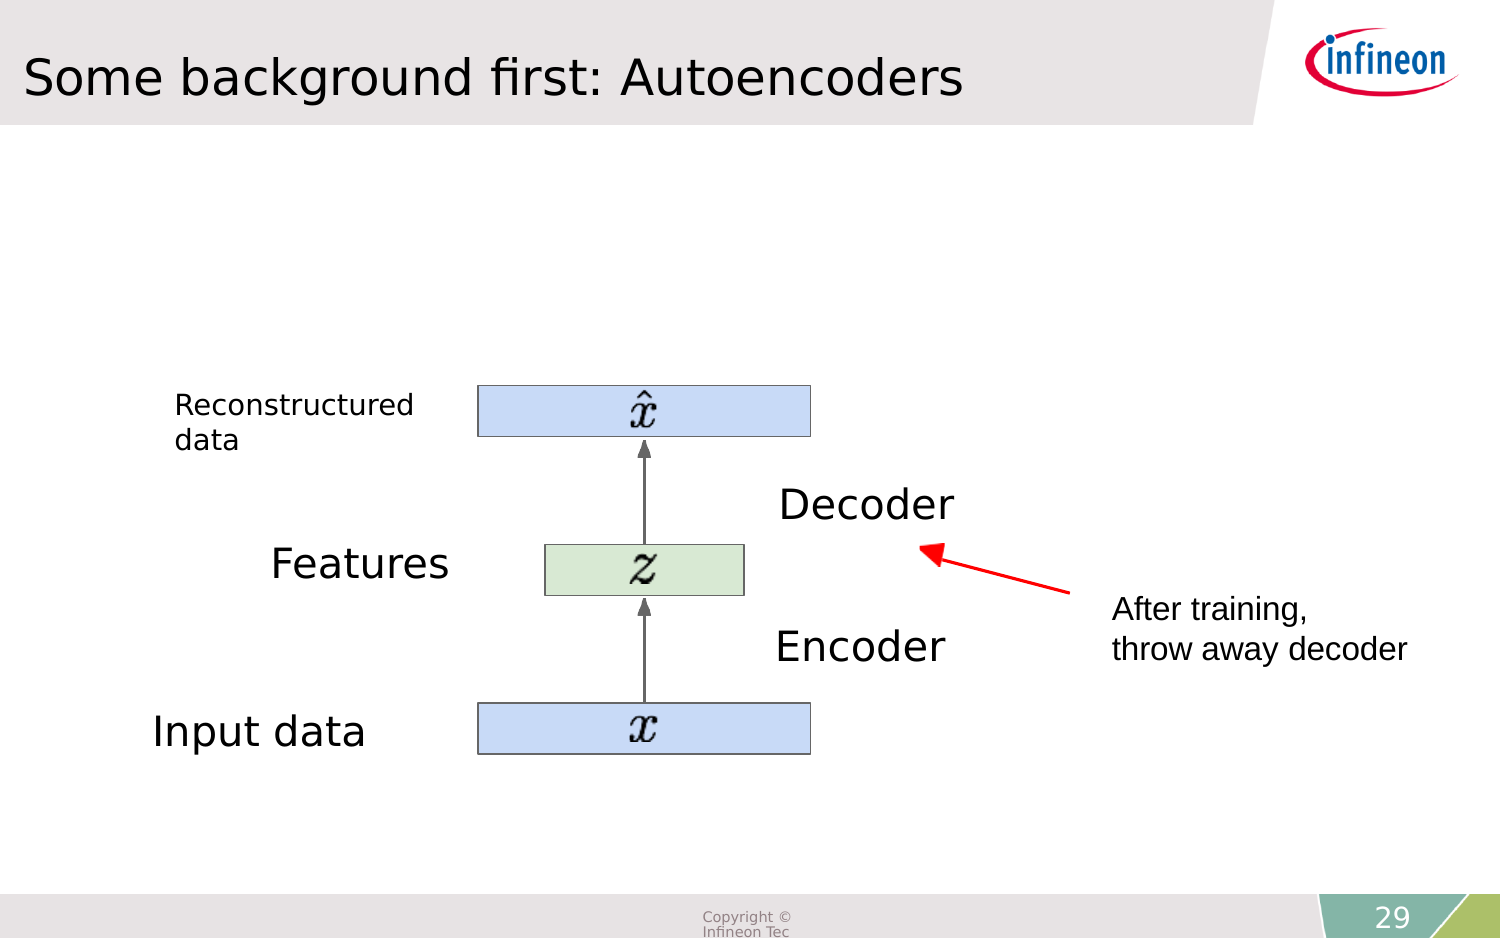

Some background first: Autoencoders

Reconstructured data

Decoder
Features

After training,
throw away decoder

Encoder

Input data

Lecture 13 -
Copyright © Infineon Technologies AG 2018. All rights reserved.
29